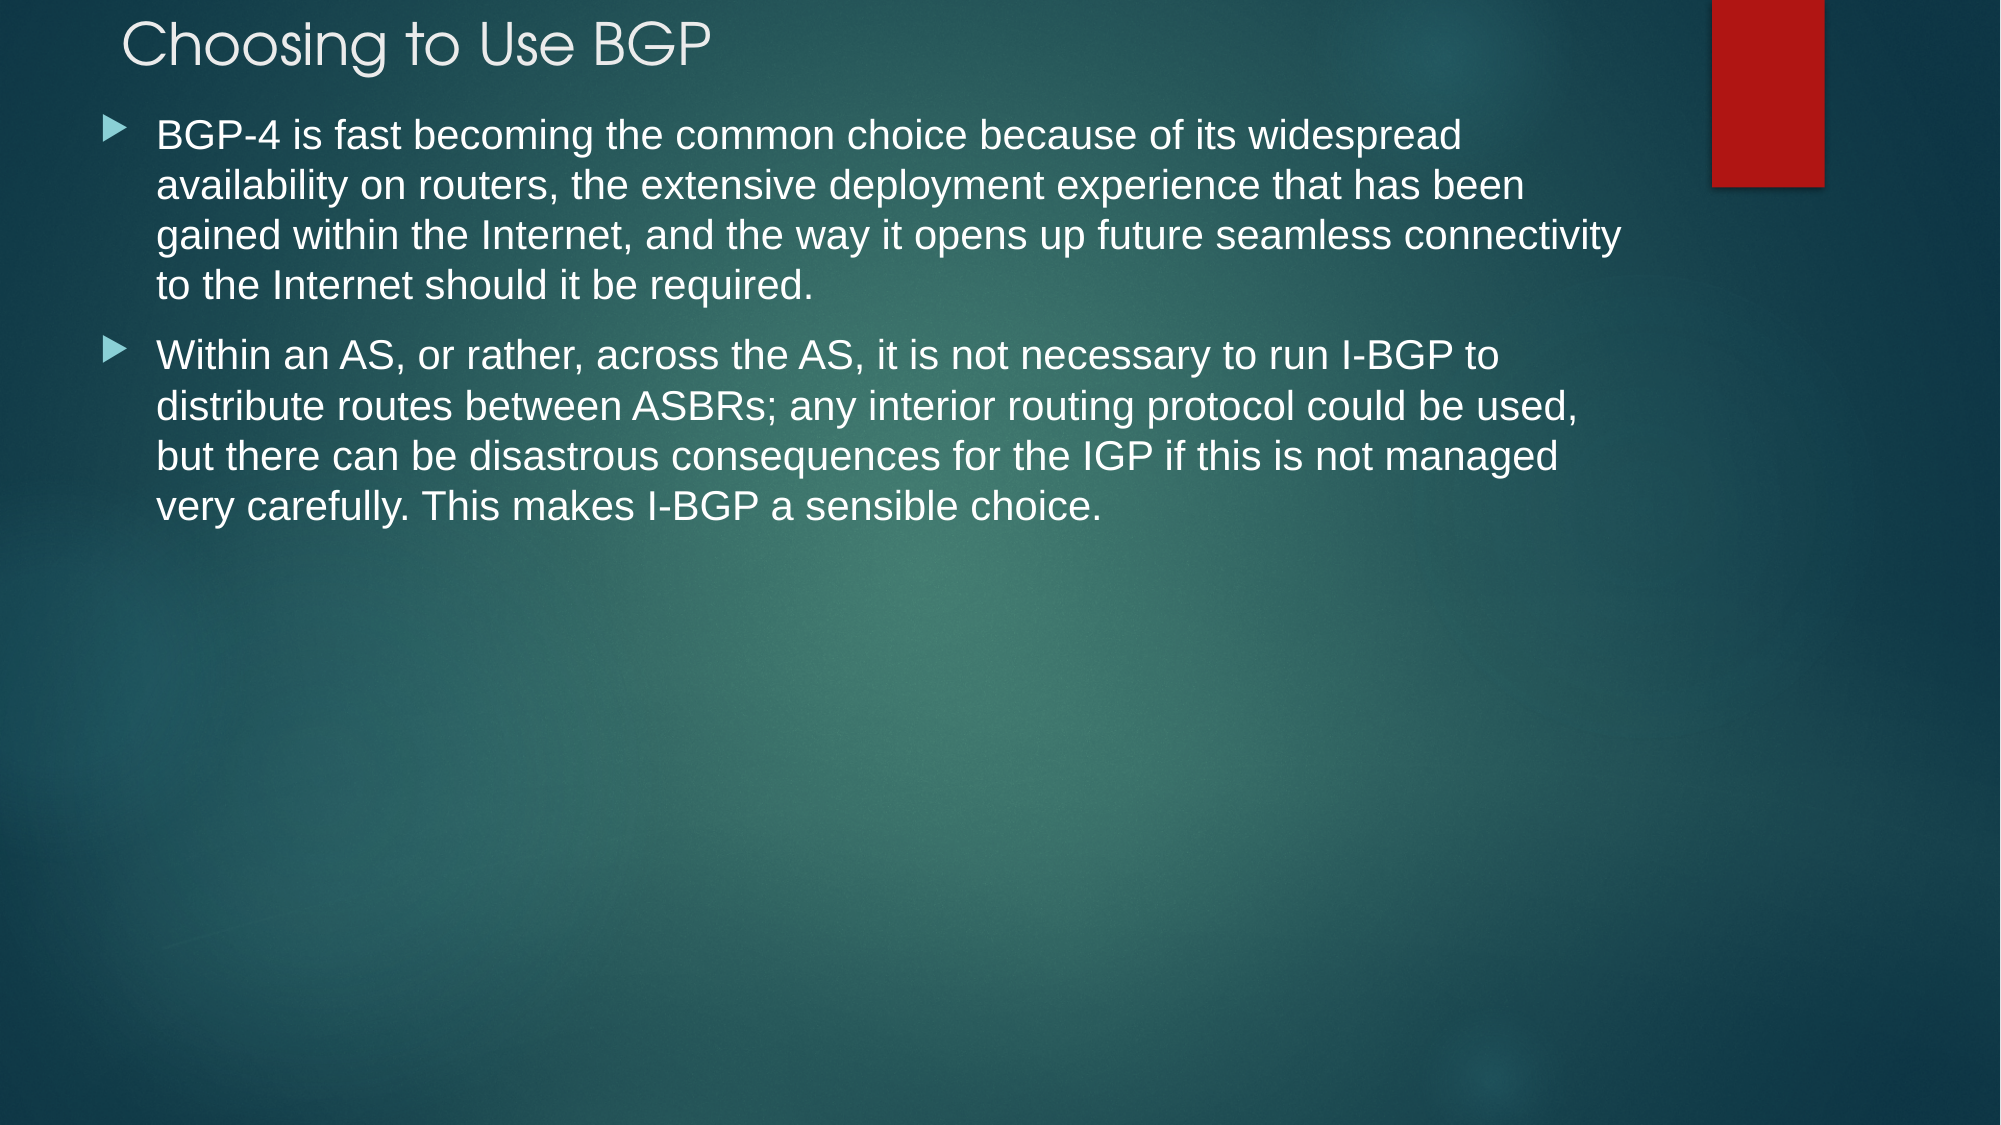

# Choosing to Use BGP
BGP-4 is fast becoming the common choice because of its widespread availability on routers, the extensive deployment experience that has been gained within the Internet, and the way it opens up future seamless connectivity to the Internet should it be required.
Within an AS, or rather, across the AS, it is not necessary to run I-BGP to distribute routes between ASBRs; any interior routing protocol could be used, but there can be disastrous consequences for the IGP if this is not managed very carefully. This makes I-BGP a sensible choice.